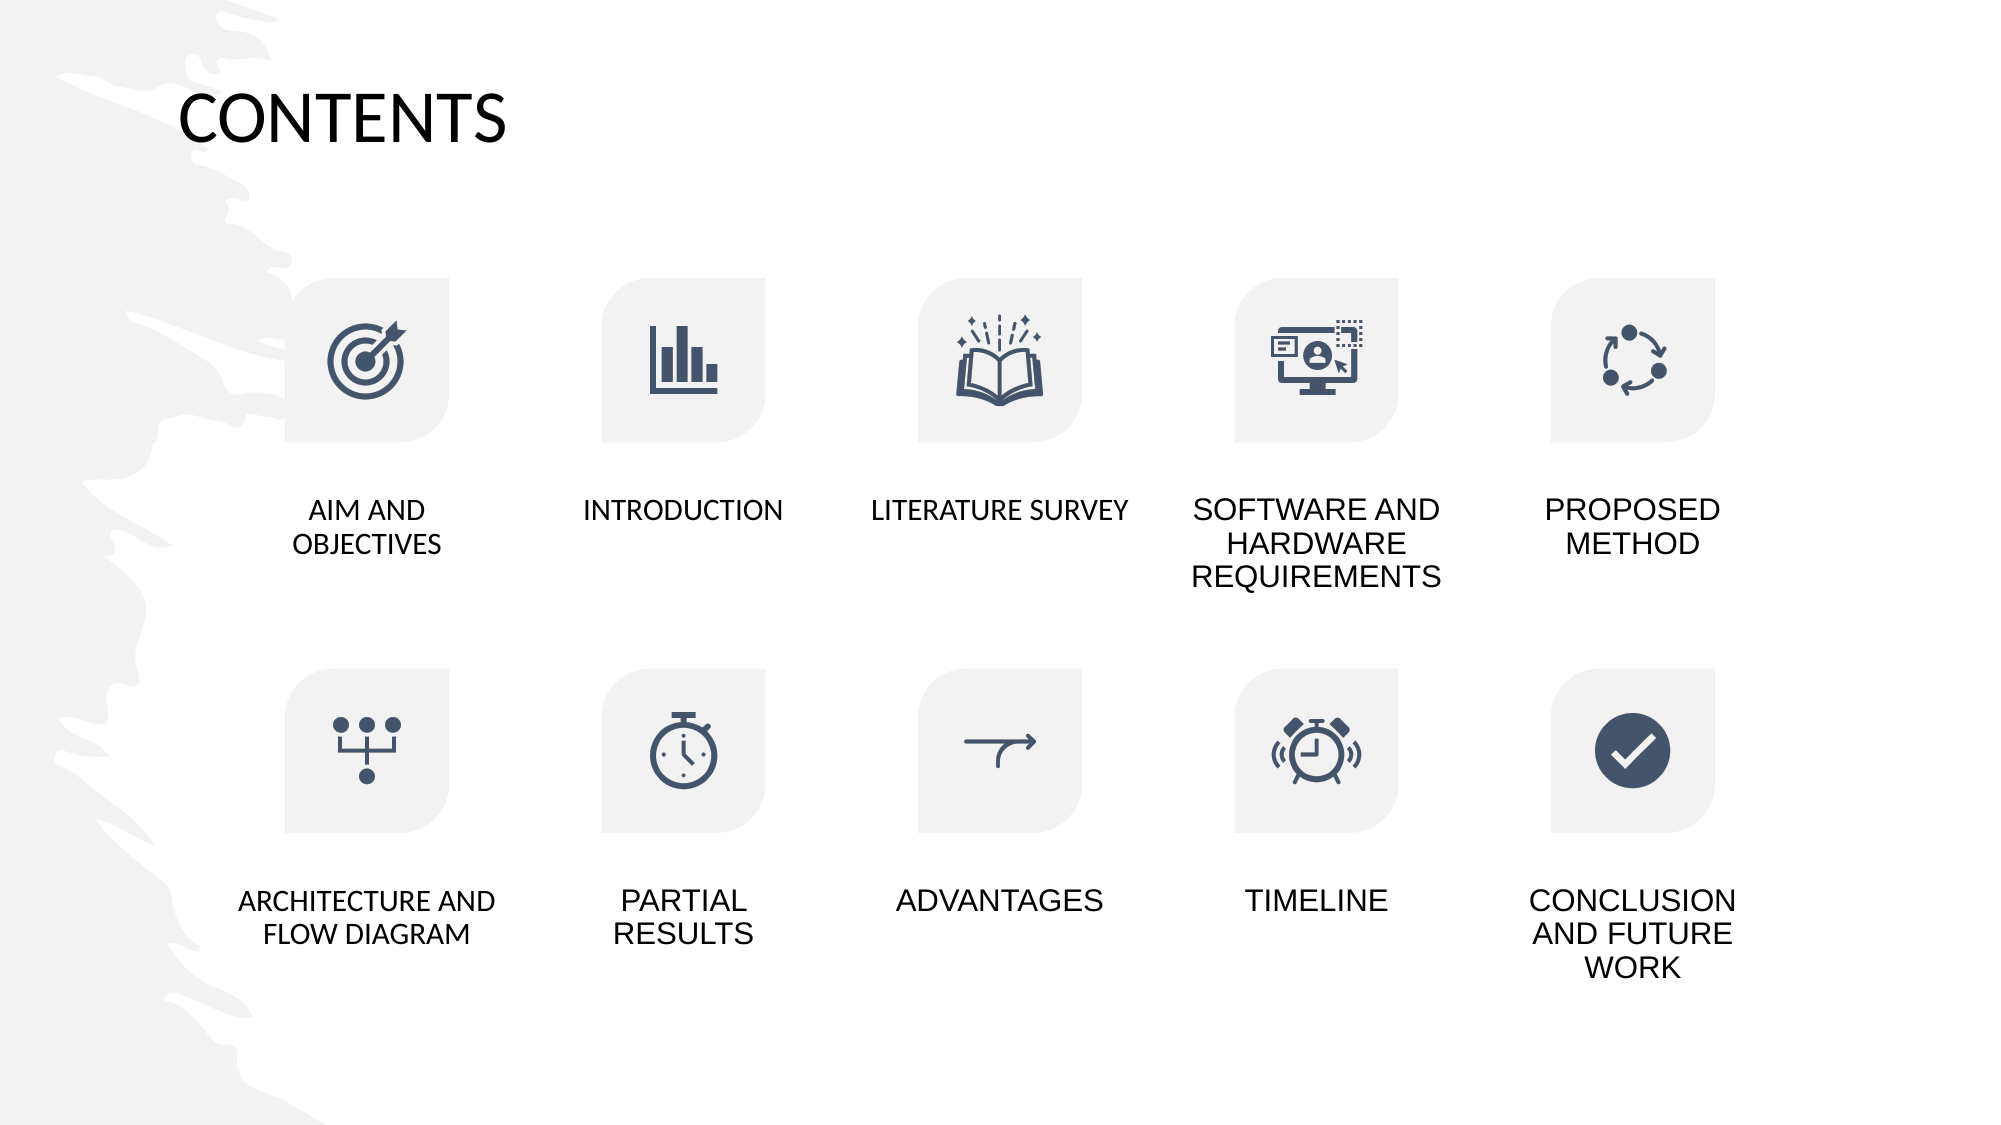

CONTENTS
Aim and Objectives
Introduction
LITERATURE SURVEY
SOFTWARE AND HARDWARE REQUIREMENTS
Proposed METHOD
Architecture and Flow Diagram
Partial Results
Advantages
Timeline
Conclusion and Future Work